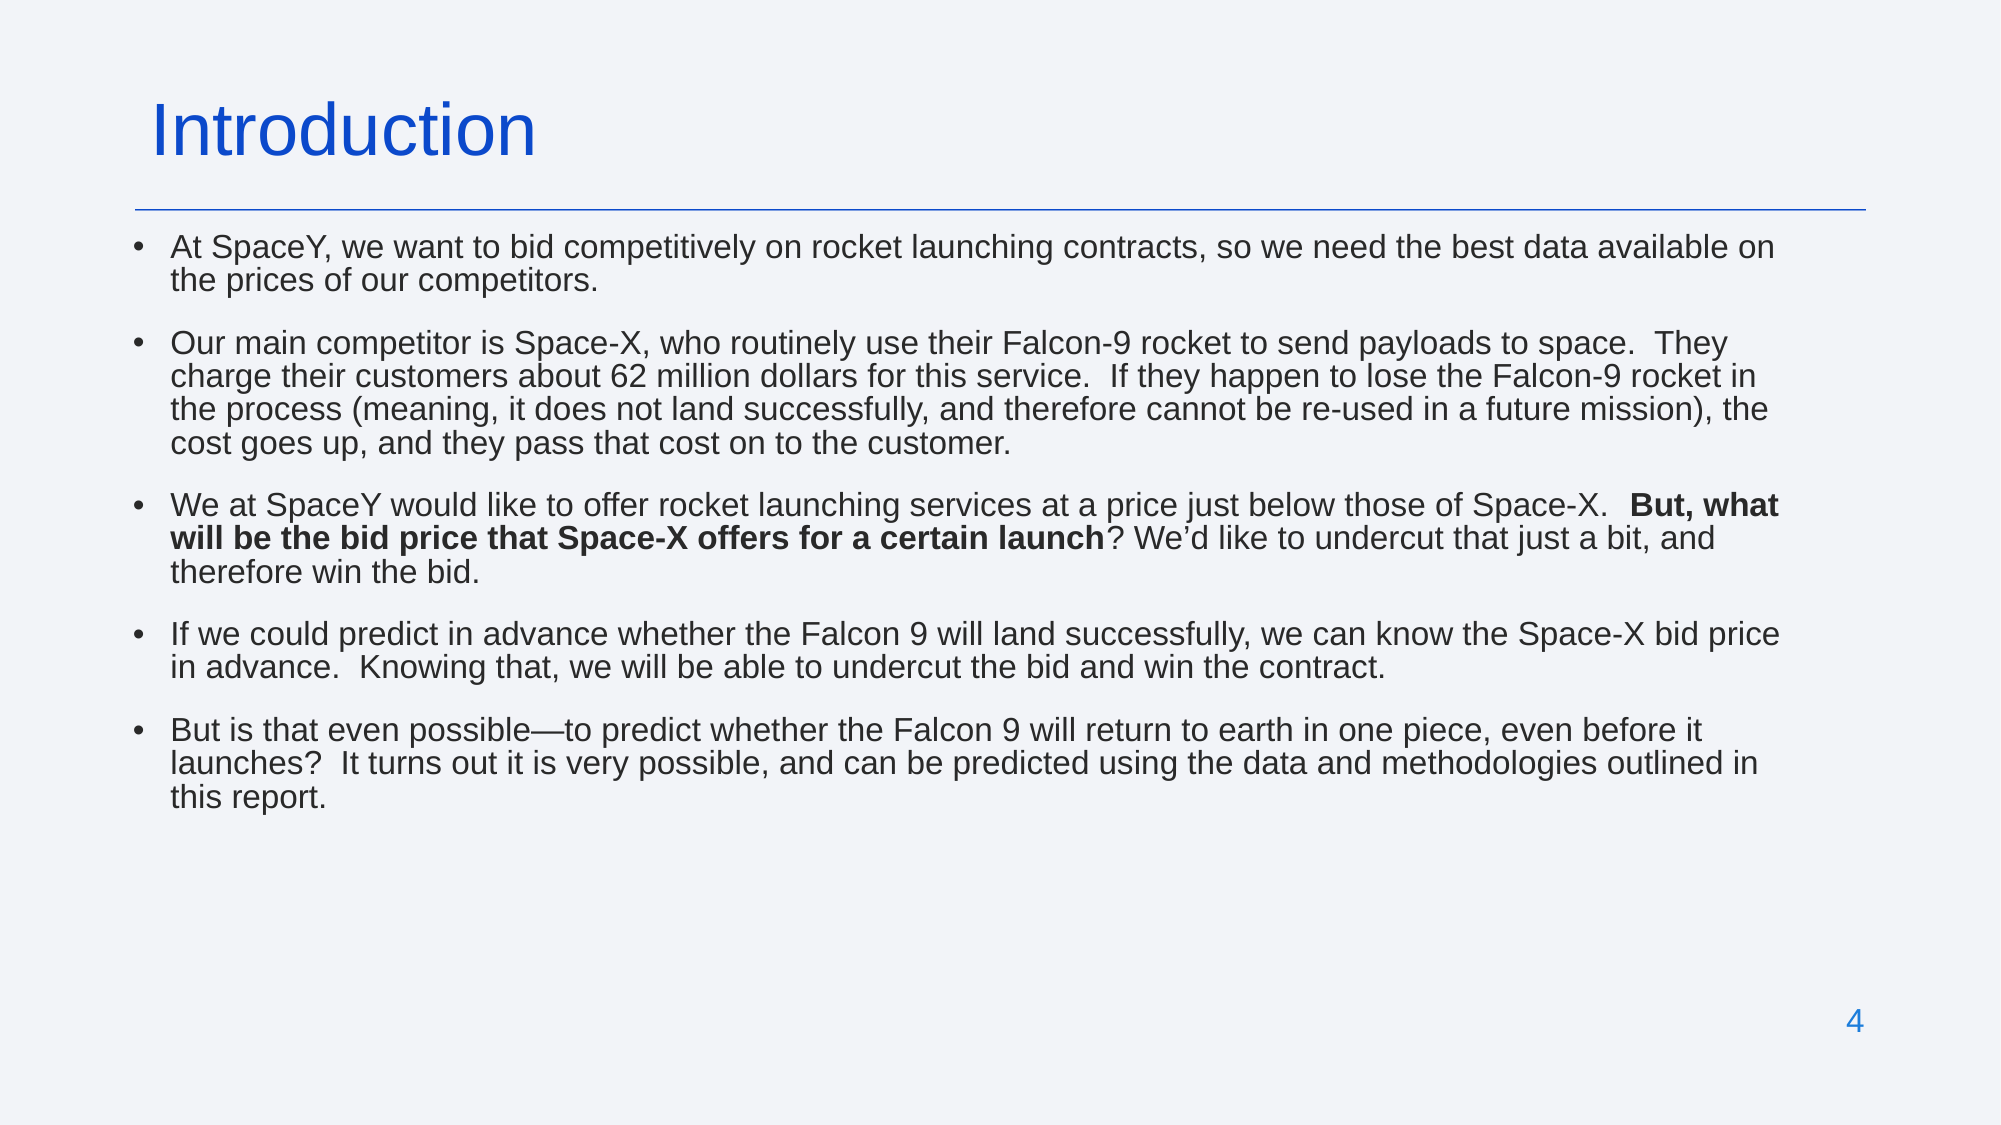

Introduction
At SpaceY, we want to bid competitively on rocket launching contracts, so we need the best data available on the prices of our competitors.
Our main competitor is Space-X, who routinely use their Falcon-9 rocket to send payloads to space.  They charge their customers about 62 million dollars for this service.  If they happen to lose the Falcon-9 rocket in the process (meaning, it does not land successfully, and therefore cannot be re-used in a future mission), the cost goes up, and they pass that cost on to the customer.
We at SpaceY would like to offer rocket launching services at a price just below those of Space-X.  But, what will be the bid price that Space-X offers for a certain launch? We’d like to undercut that just a bit, and therefore win the bid.
If we could predict in advance whether the Falcon 9 will land successfully, we can know the Space-X bid price in advance.  Knowing that, we will be able to undercut the bid and win the contract.
But is that even possible—to predict whether the Falcon 9 will return to earth in one piece, even before it launches?  It turns out it is very possible, and can be predicted using the data and methodologies outlined in this report.

4